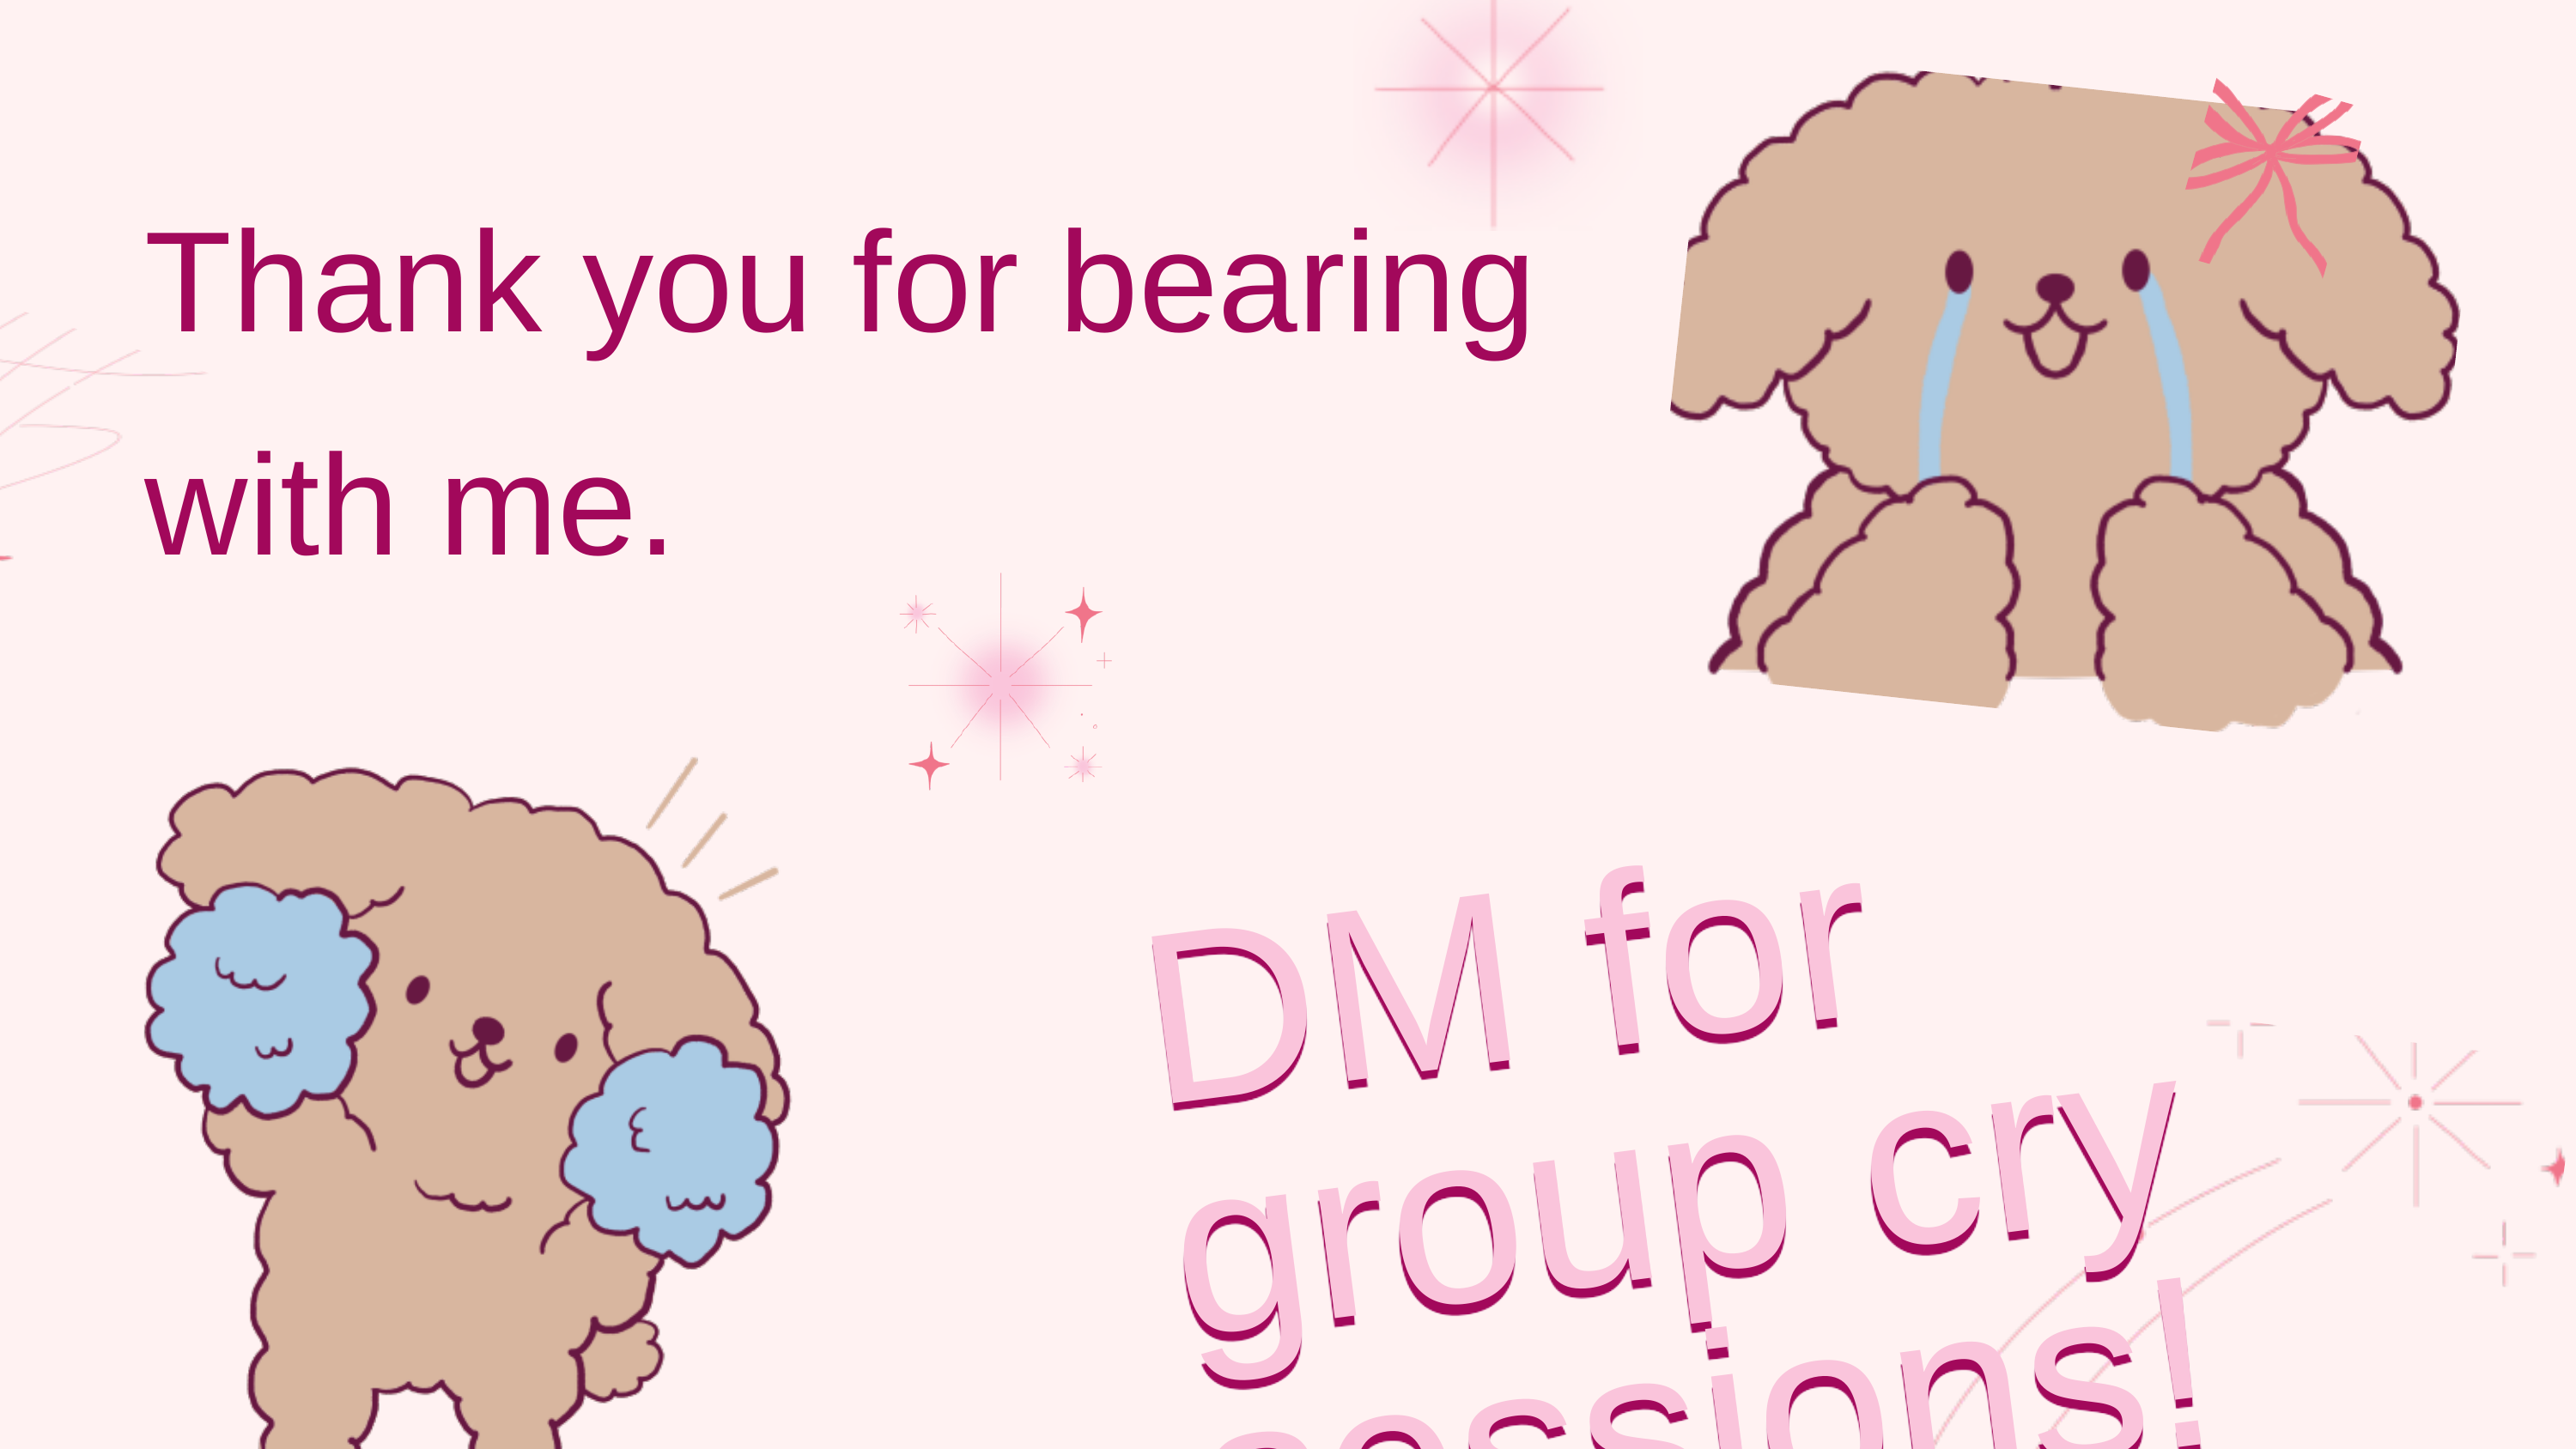

Thank you for bearing with me.

DM for group cry sessions!